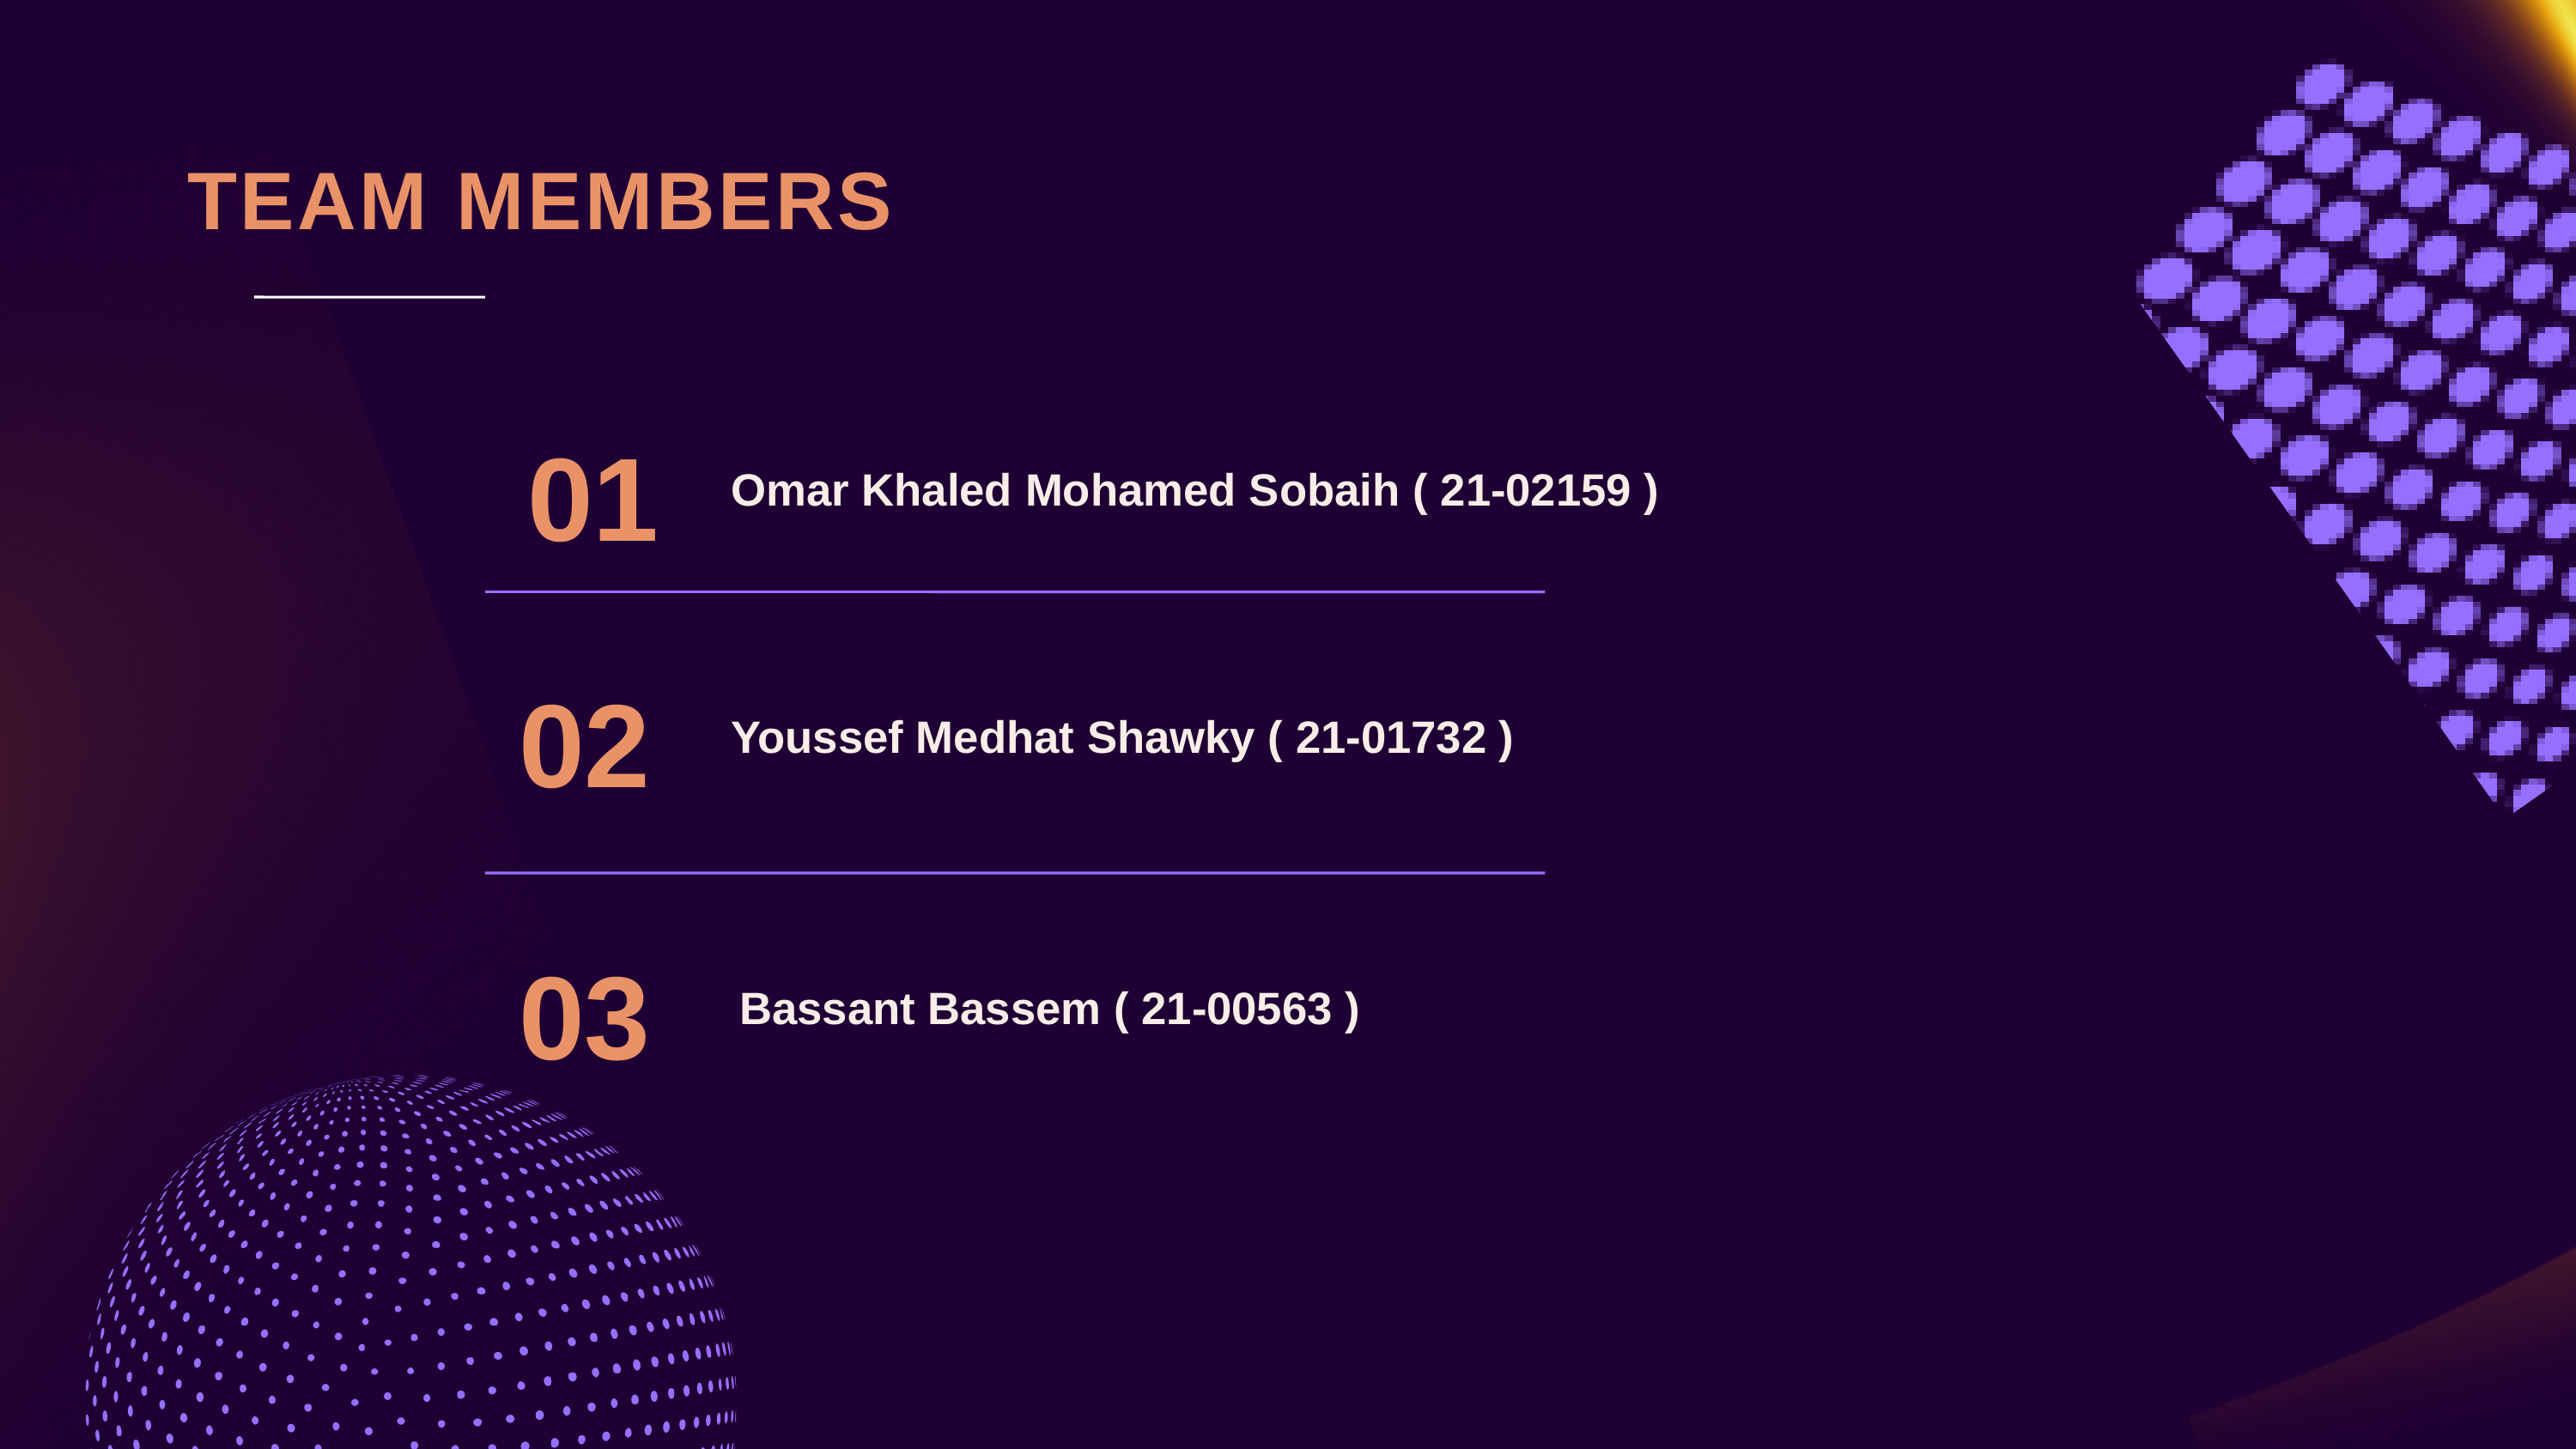

TEAM MEMBERS

01
Omar Khaled Mohamed Sobaih ( 21-02159 )

02

Youssef Medhat Shawky ( 21-01732 )

03
Bassant Bassem ( 21-00563 )